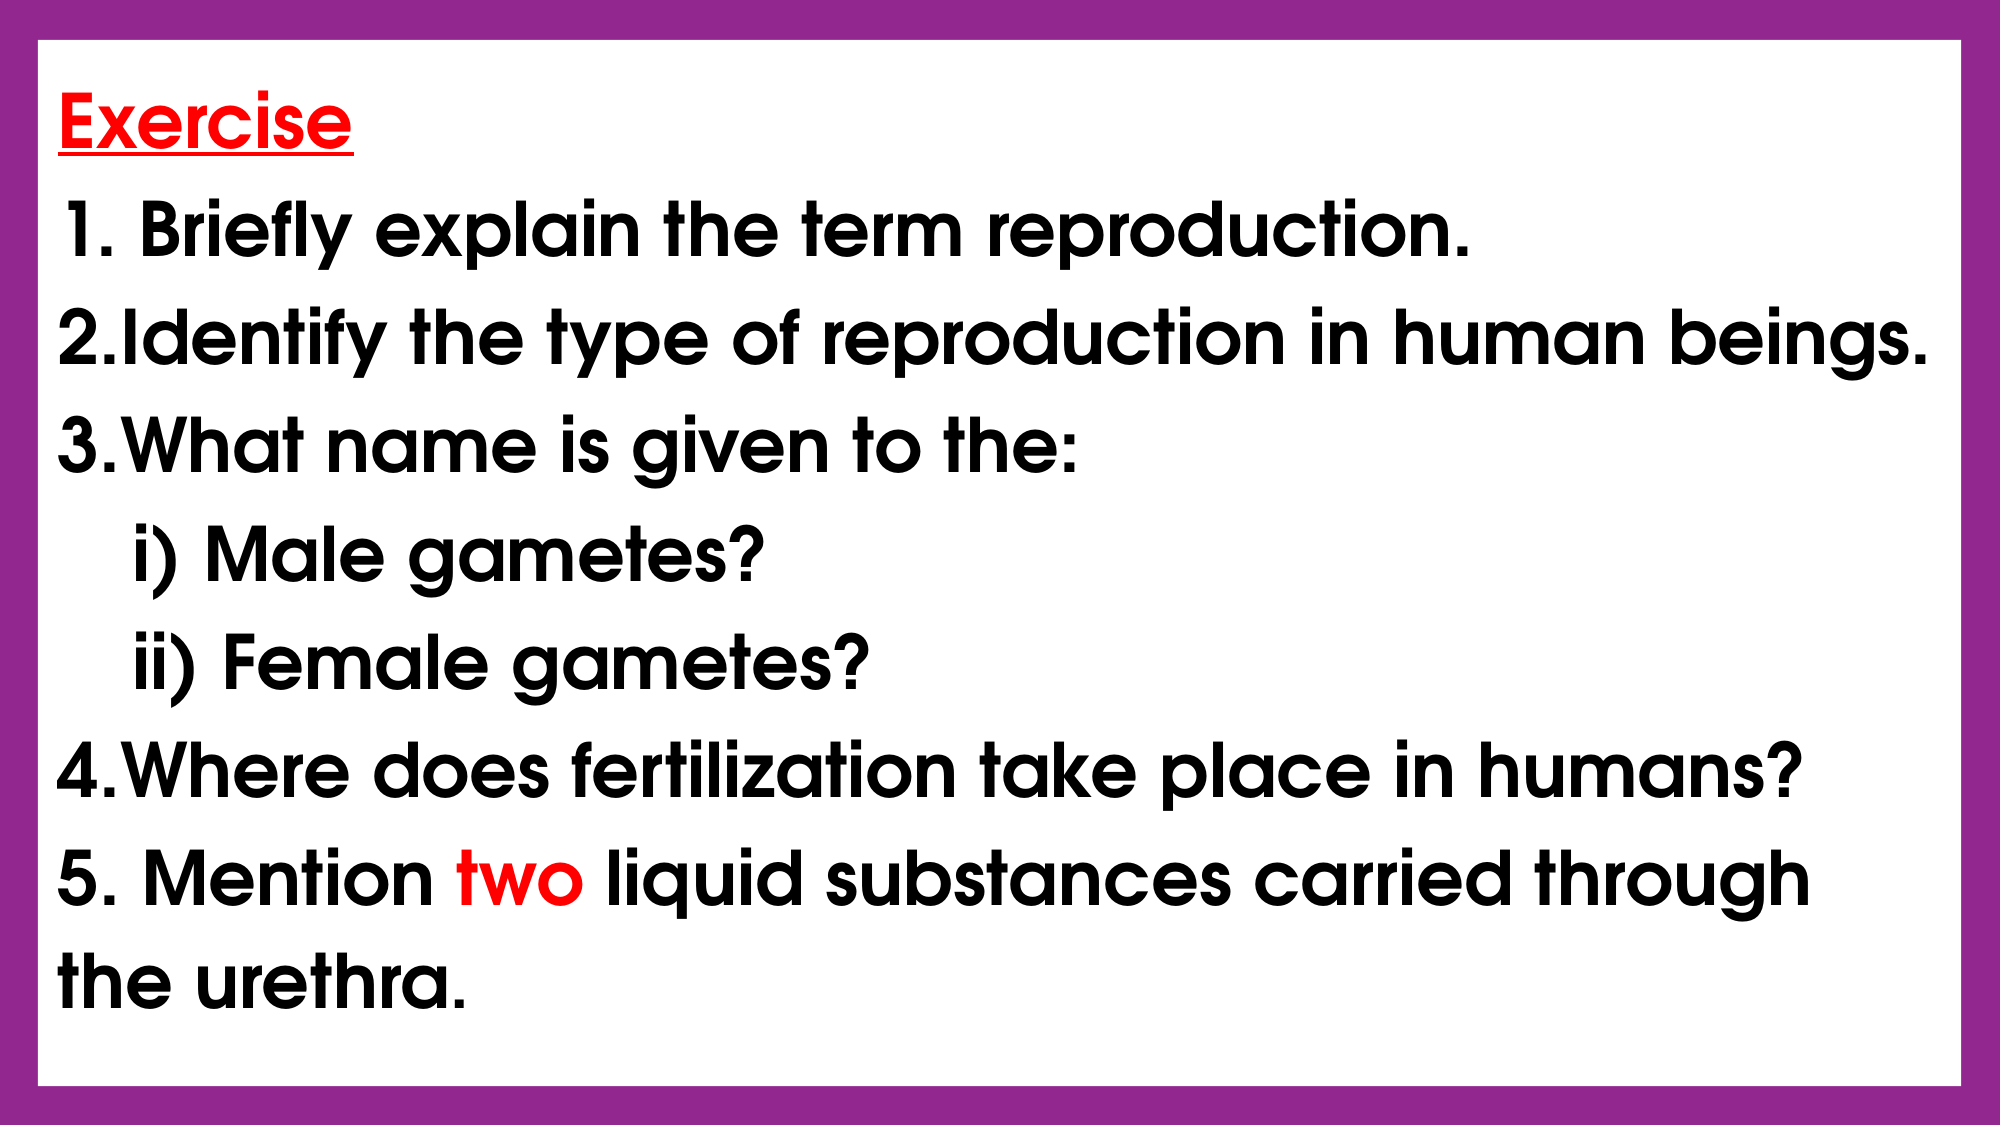

Exercise
1. Briefly explain the term reproduction.
2.Identify the type of reproduction in human beings.
3.What name is given to the:
 Male gametes?
 Female gametes?
4.Where does fertilization take place in humans?
5. Mention two liquid substances carried through 	the urethra.